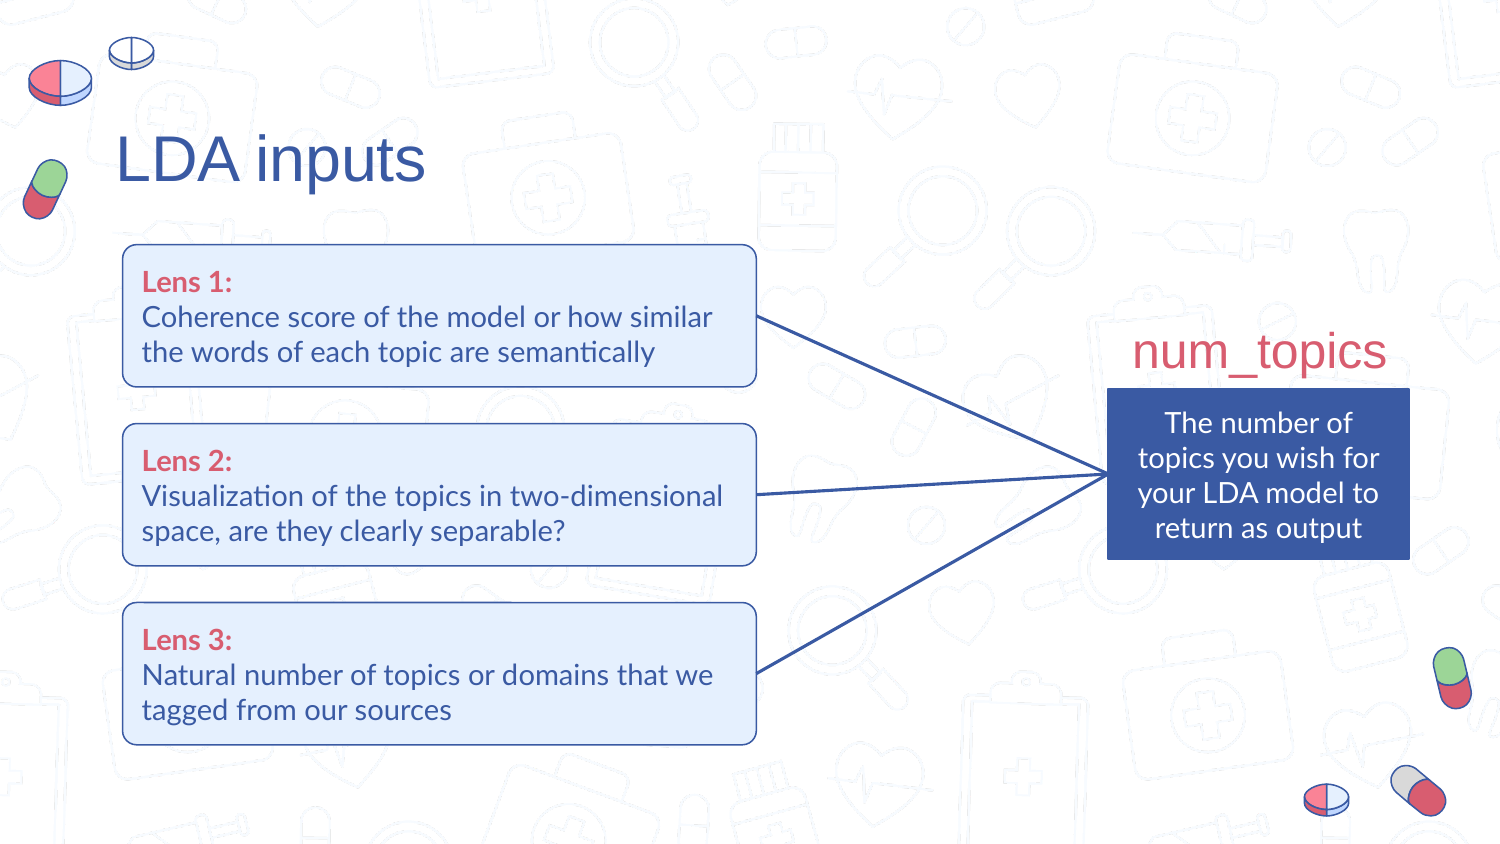

# LDA inputs
Lens 1:
Coherence score of the model or how similar the words of each topic are semantically
num_topics
The number of topics you wish for your LDA model to return as output
Lens 2:
Visualization of the topics in two-dimensional space, are they clearly separable?
Lens 3:
Natural number of topics or domains that we tagged from our sources